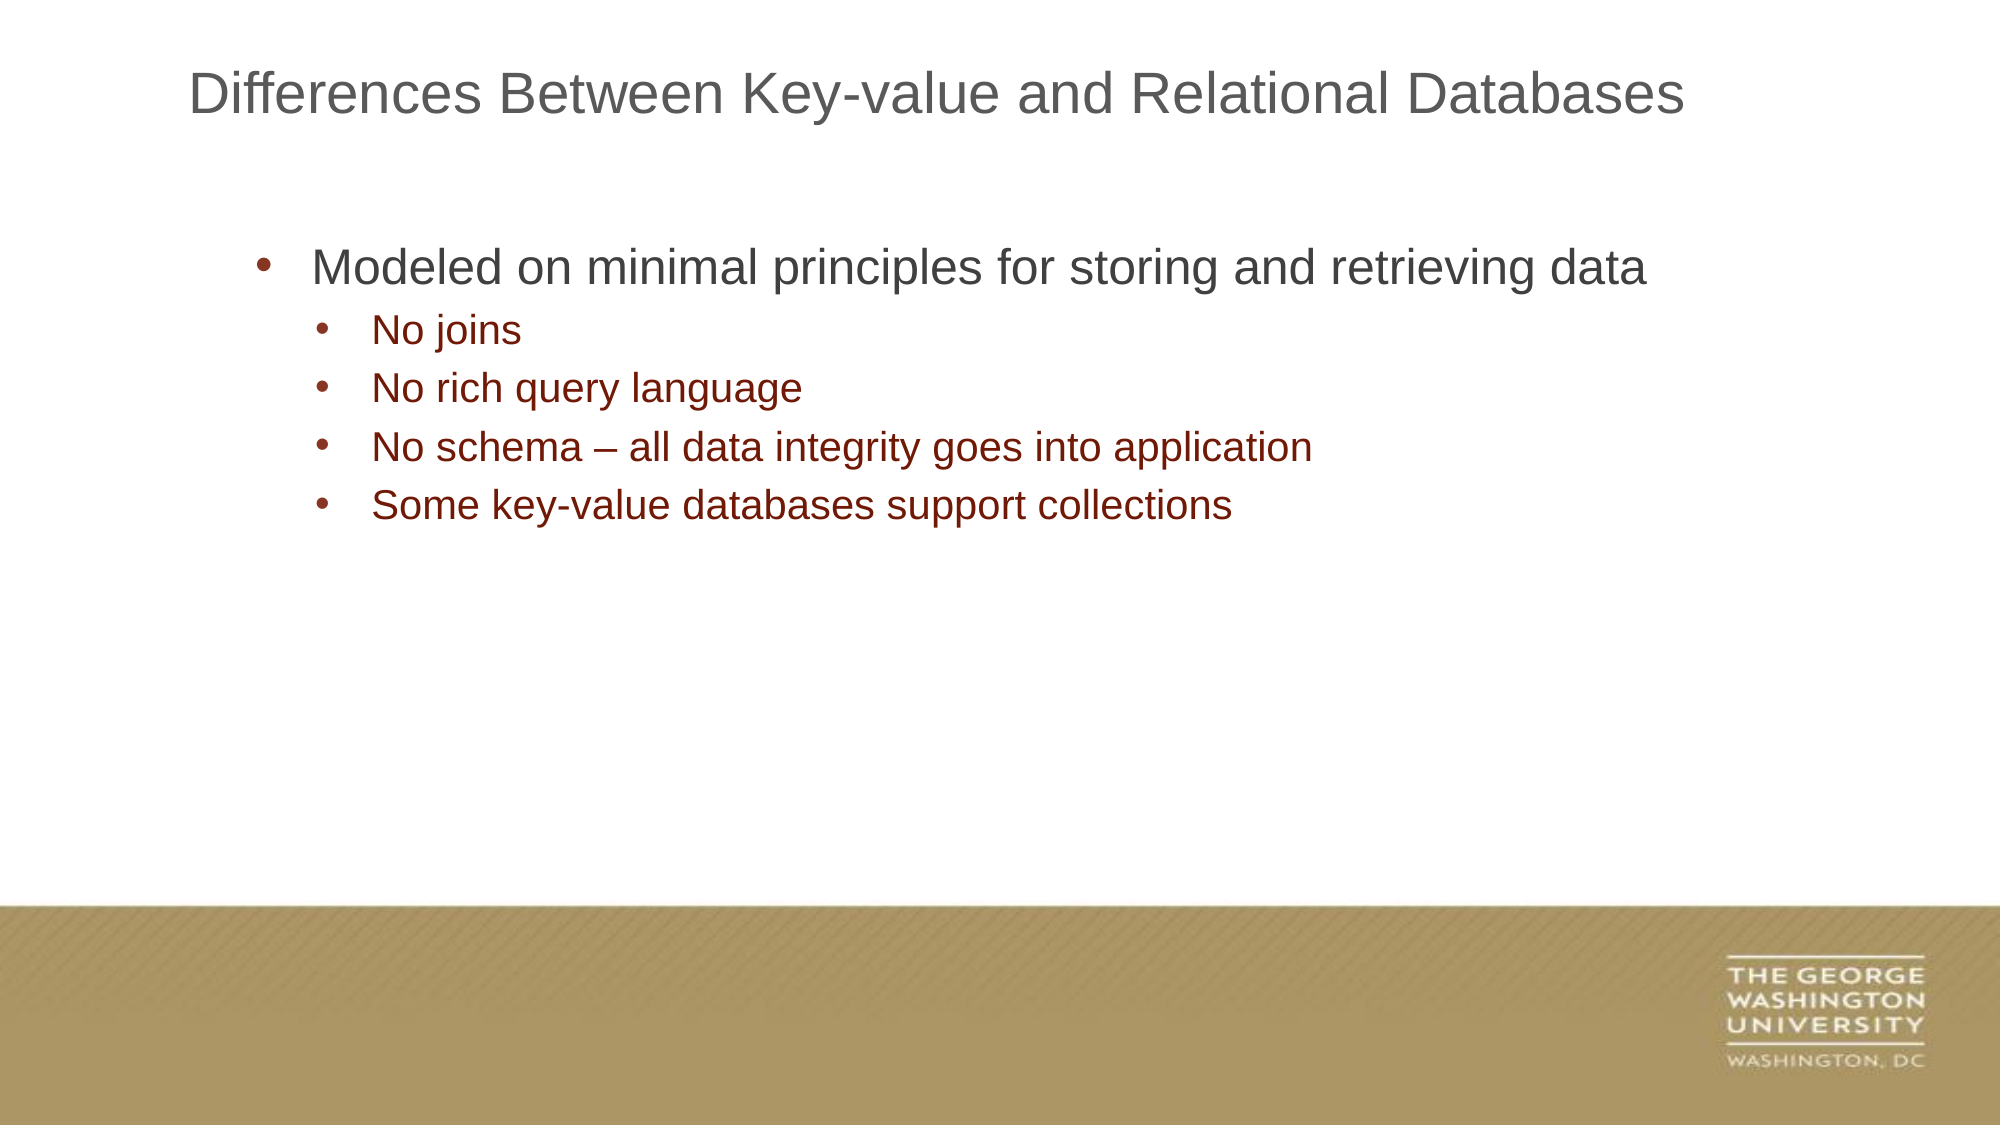

Differences Between Key-value and Relational Databases

Modeled on minimal principles for storing and retrieving data
No joins
No rich query language
No schema – all data integrity goes into application
Some key-value databases support collections